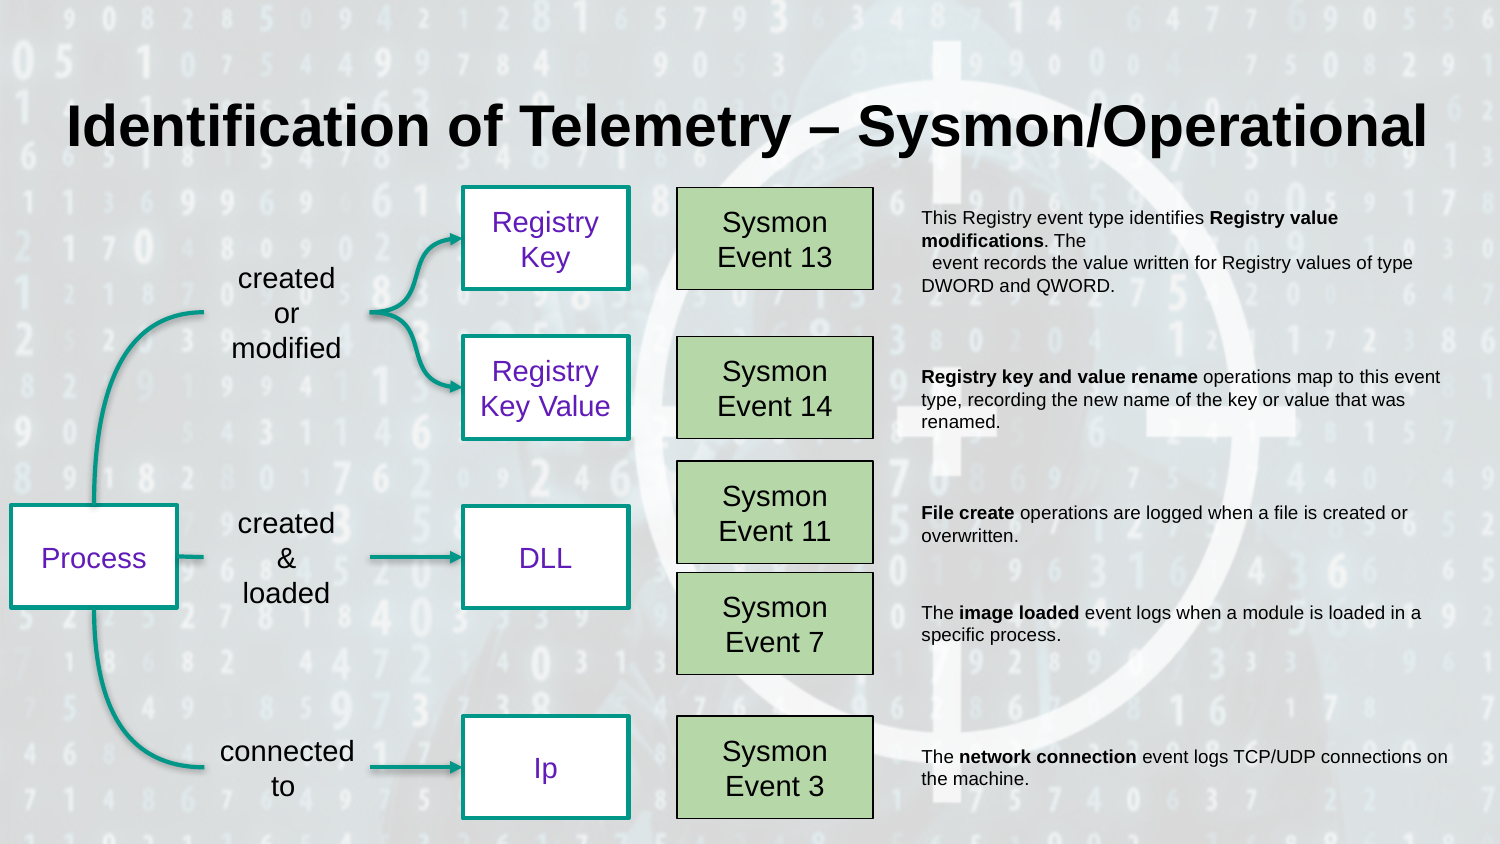

# Identification of Telemetry – Sysmon/Operational
Registry Key
Sysmon Event 13
This Registry event type identifies Registry value modifications. The
  event records the value written for Registry values of type DWORD and QWORD.
created
or modified
Registry Key Value
Sysmon Event 14
Registry key and value rename operations map to this event type, recording the new name of the key or value that was renamed.
Sysmon Event 11
File create operations are logged when a file is created or overwritten.
Process
DLL
created
&
loaded
Sysmon Event 7
The image loaded event logs when a module is loaded in a specific process.
Ip
Sysmon Event 3
The network connection event logs TCP/UDP connections on the machine.
connected to